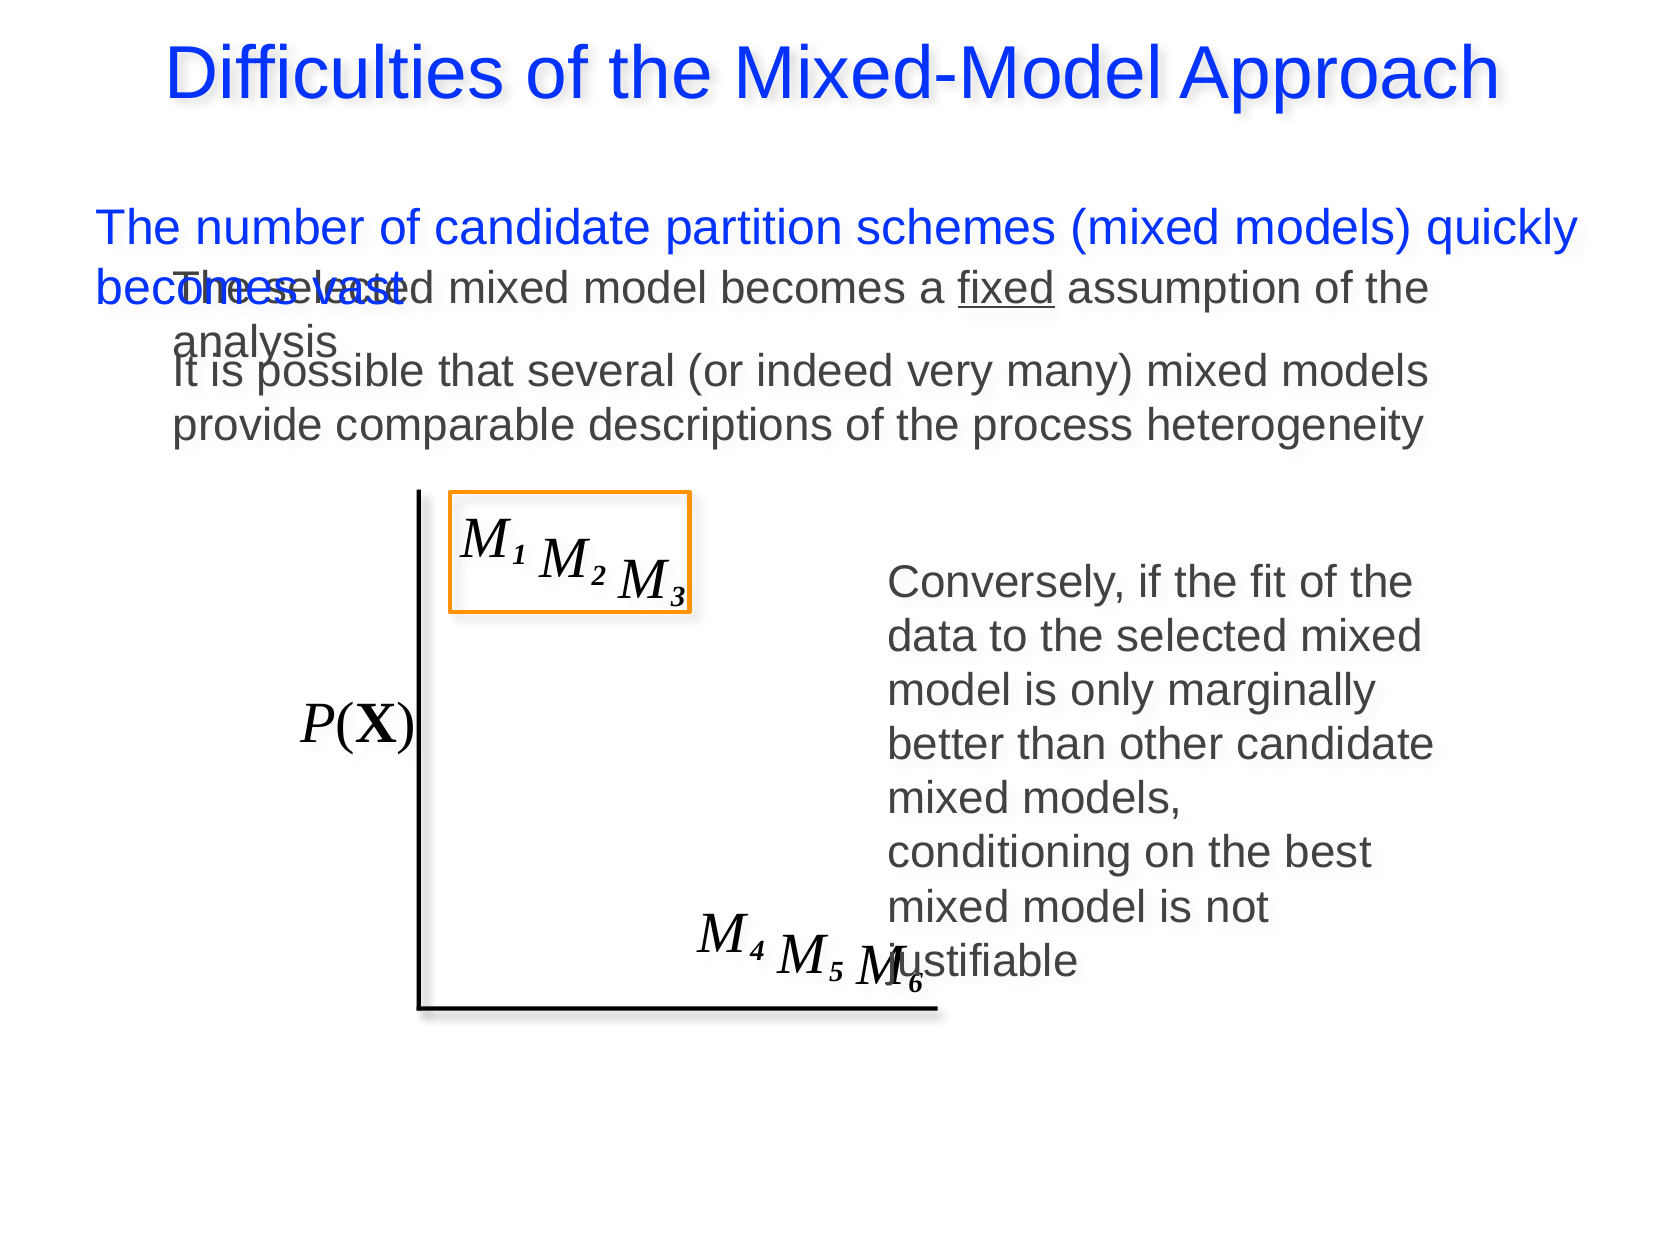

Difficulties of the Mixed-Model Approach
The number of candidate partition schemes (mixed models) quickly becomes vast
The selected mixed model becomes a fixed assumption of the analysis
It is possible that several (or indeed very many) mixed models provide comparable descriptions of the process heterogeneity
M
1

M
2
M
3
Conversely, if the fit of the data to the selected mixed model is only marginally better than other candidate mixed models, conditioning on the best mixed model is not justifiable
P(X)
M
4
M
5
M
6